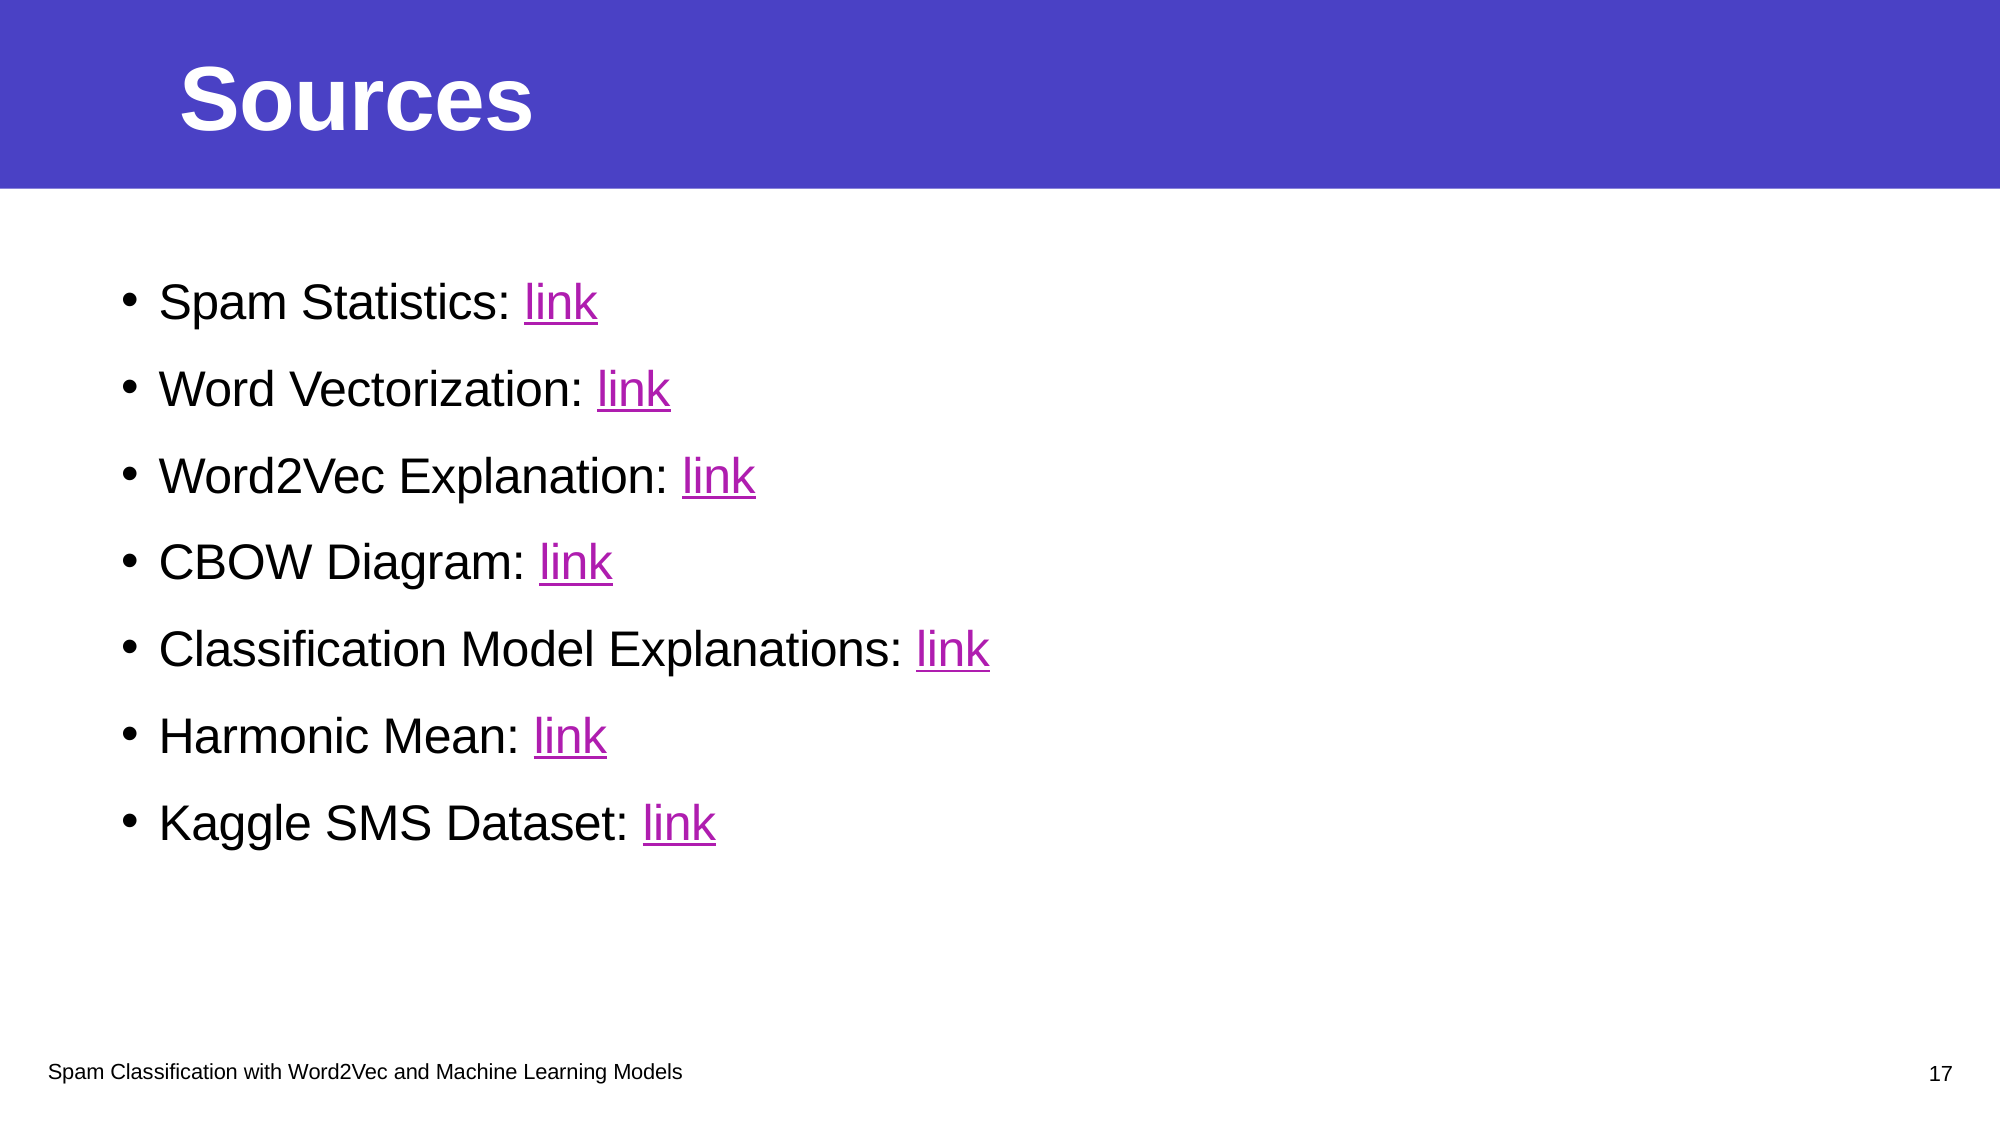

# Sources
Spam Statistics: link
Word Vectorization: link
Word2Vec Explanation: link
CBOW Diagram: link
Classification Model Explanations: link
Harmonic Mean: link
Kaggle SMS Dataset: link
Spam Classification with Word2Vec and Machine Learning Models
17